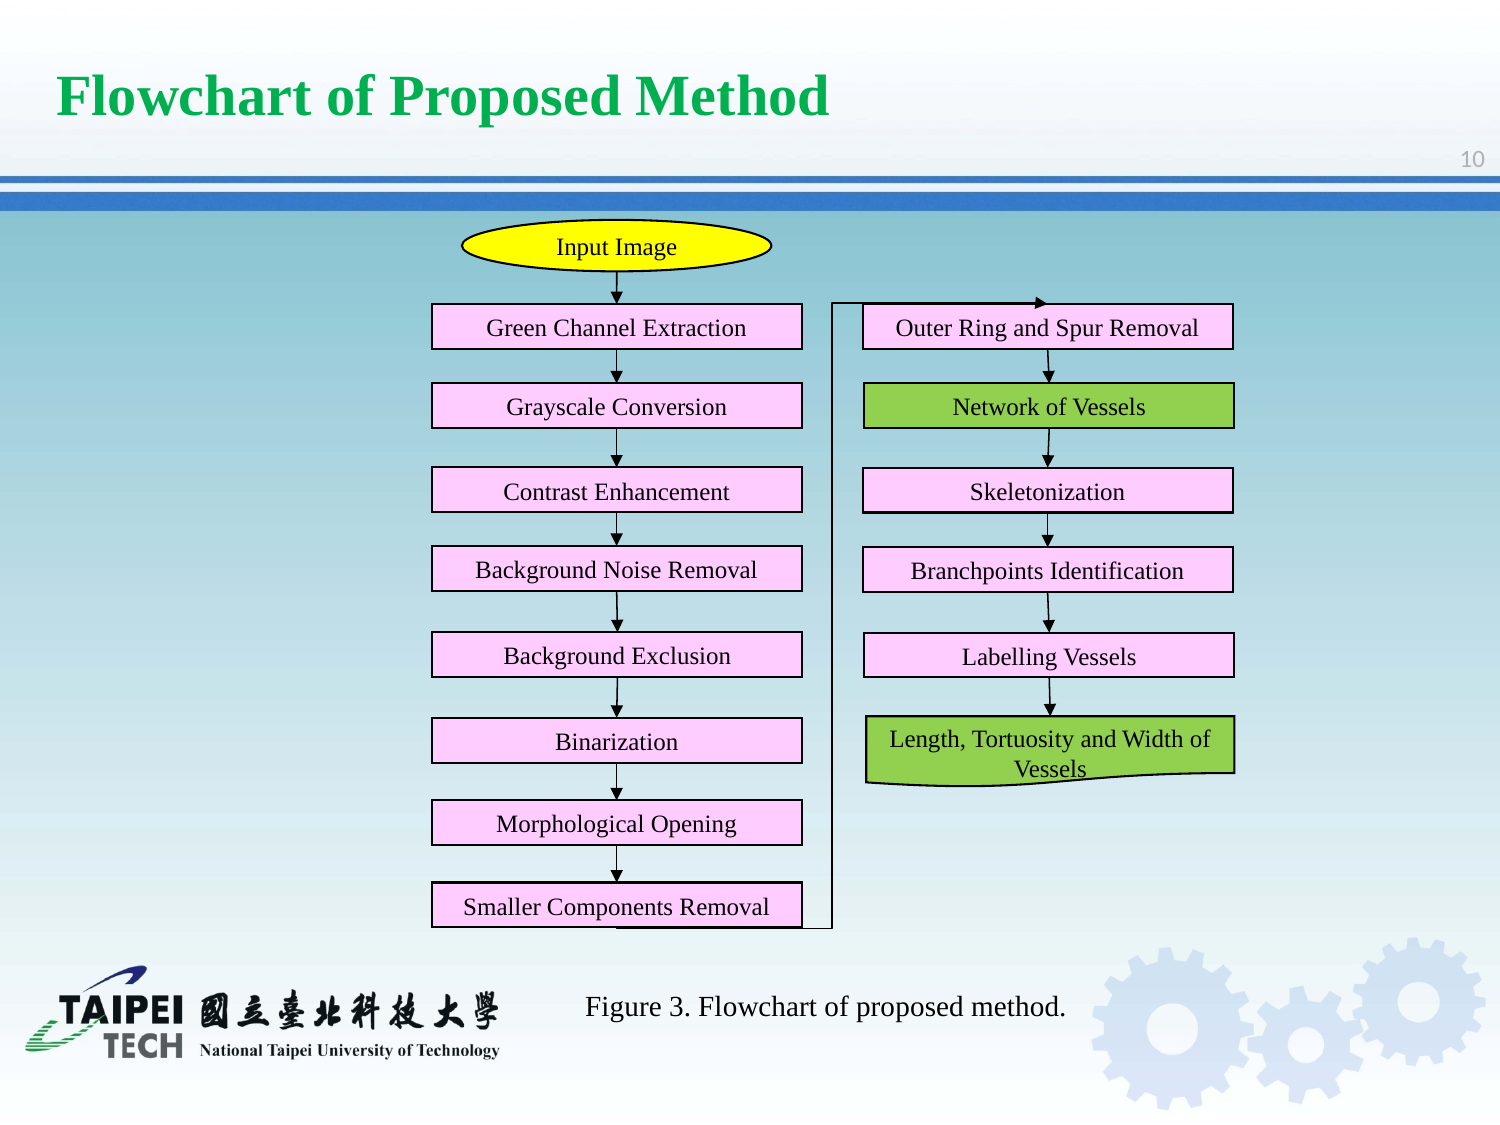

Flowchart of Proposed Method

10

Input Image
Green Channel Extraction
Outer Ring and Spur Removal
Grayscale Conversion
Network of Vessels
Contrast Enhancement
Skeletonization
Background Noise Removal
Branchpoints Identification
Background Exclusion
Labelling Vessels

Length, Tortuosity and Width of Vessels

Binarization
Morphological Opening
Smaller Components Removal
Figure 3. Flowchart of proposed method.